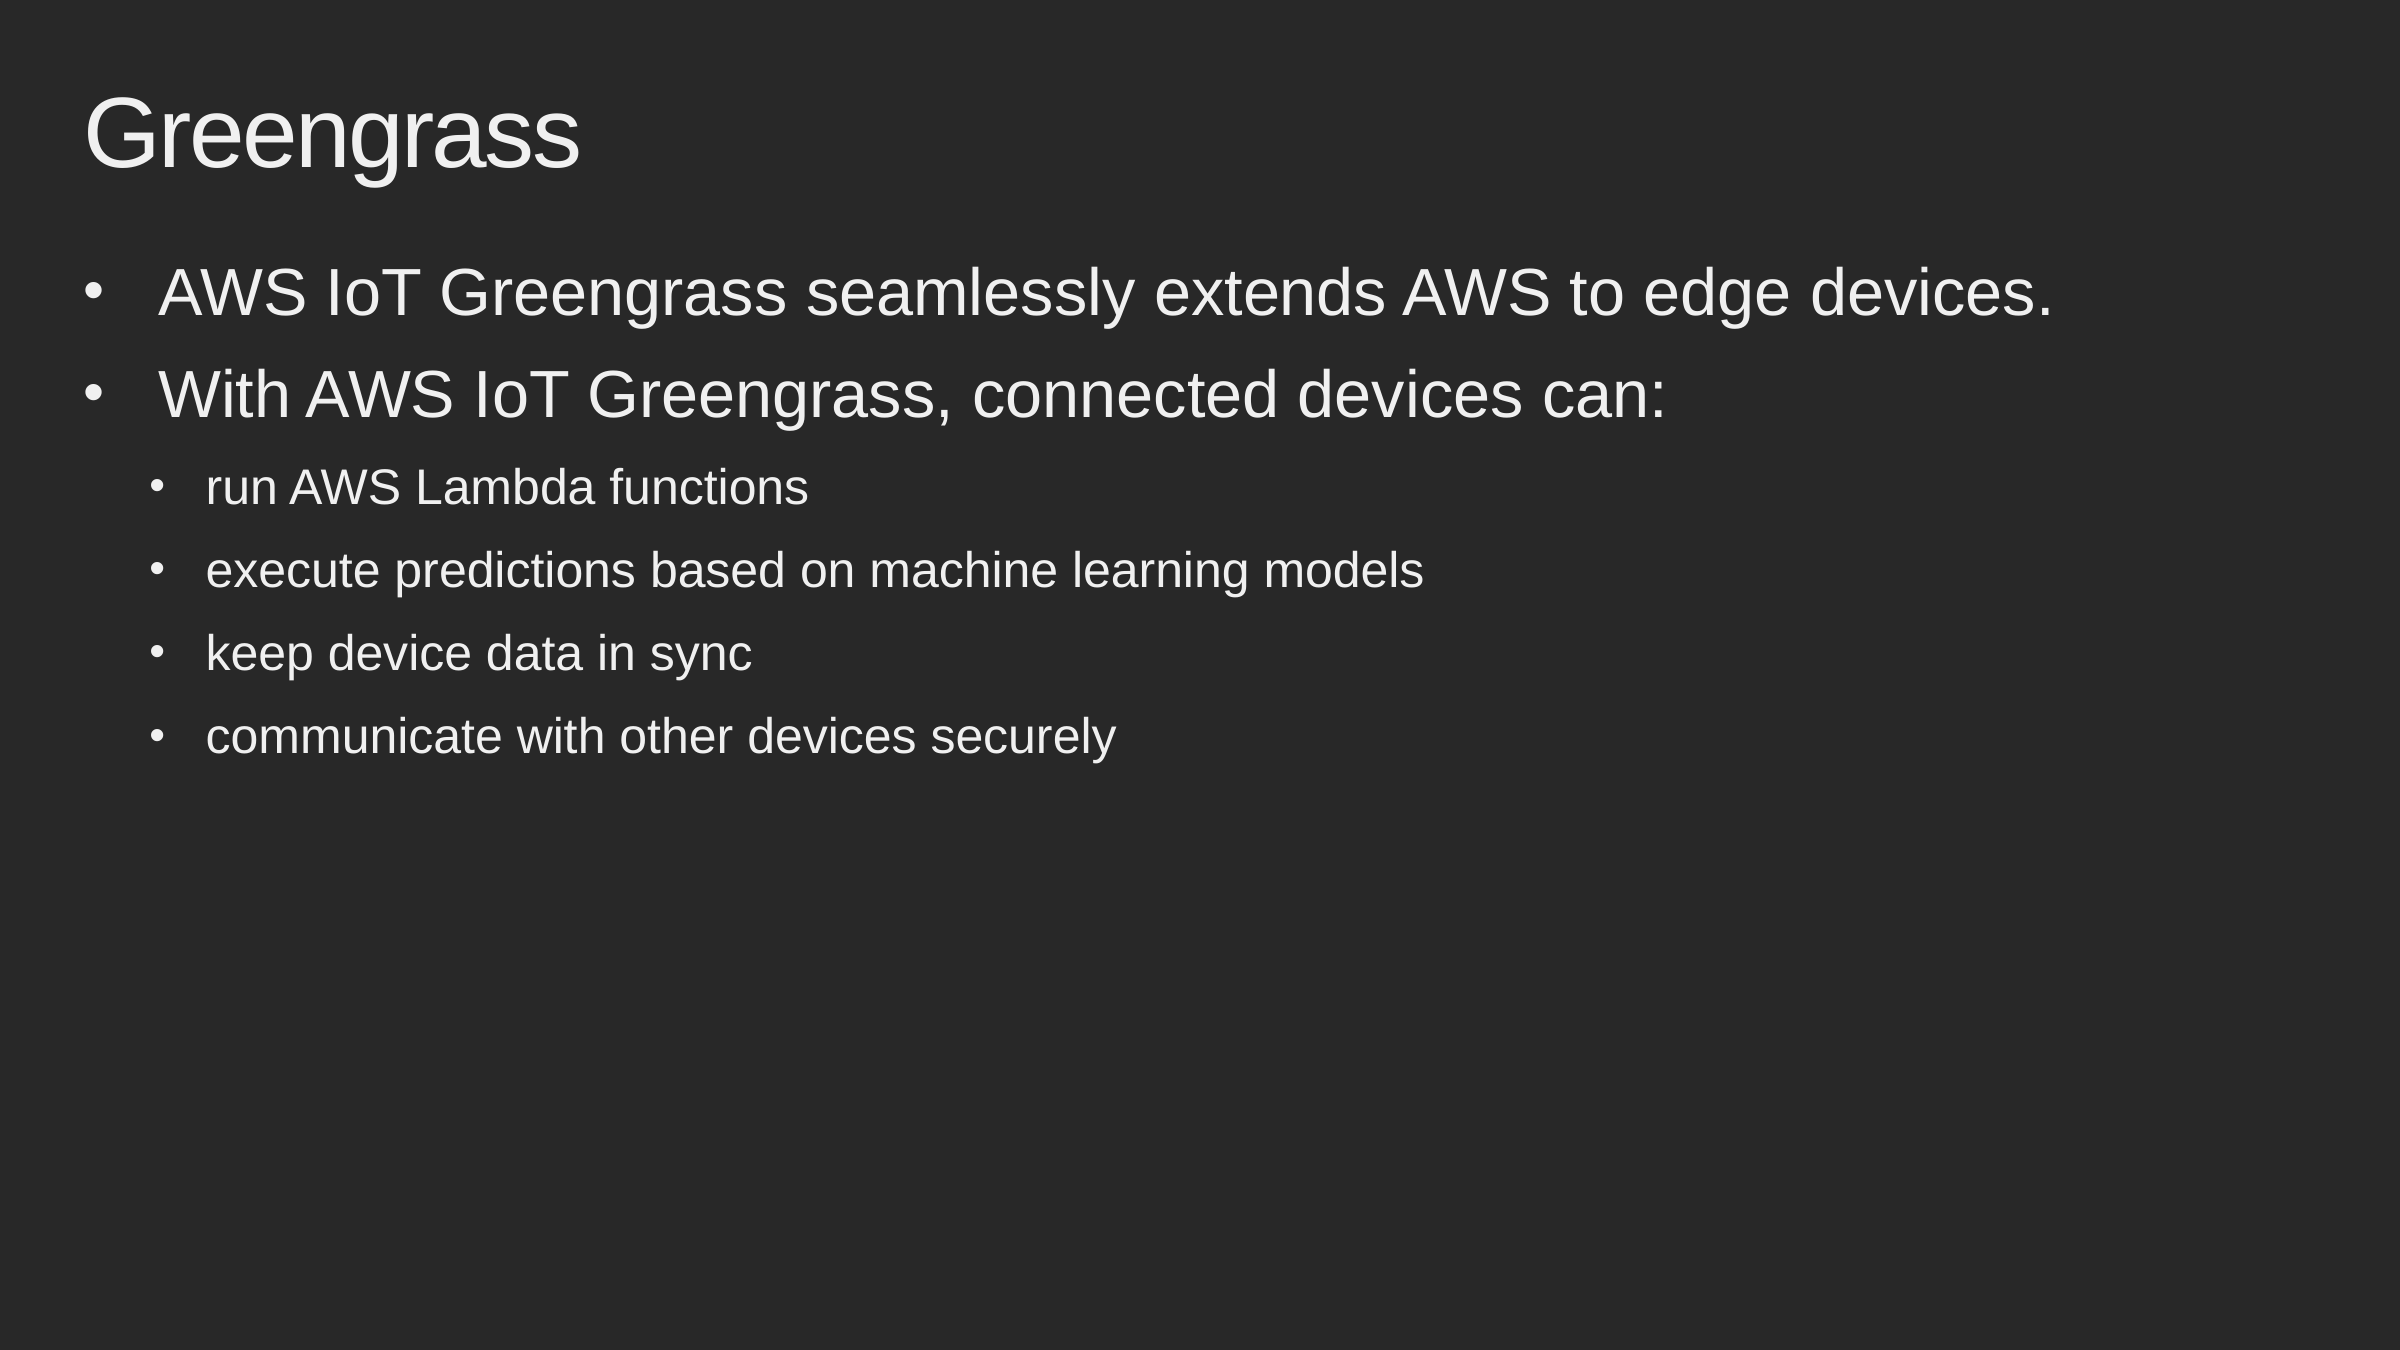

# Greengrass
AWS IoT Greengrass seamlessly extends AWS to edge devices.
With AWS IoT Greengrass, connected devices can:
run AWS Lambda functions
execute predictions based on machine learning models
keep device data in sync
communicate with other devices securely